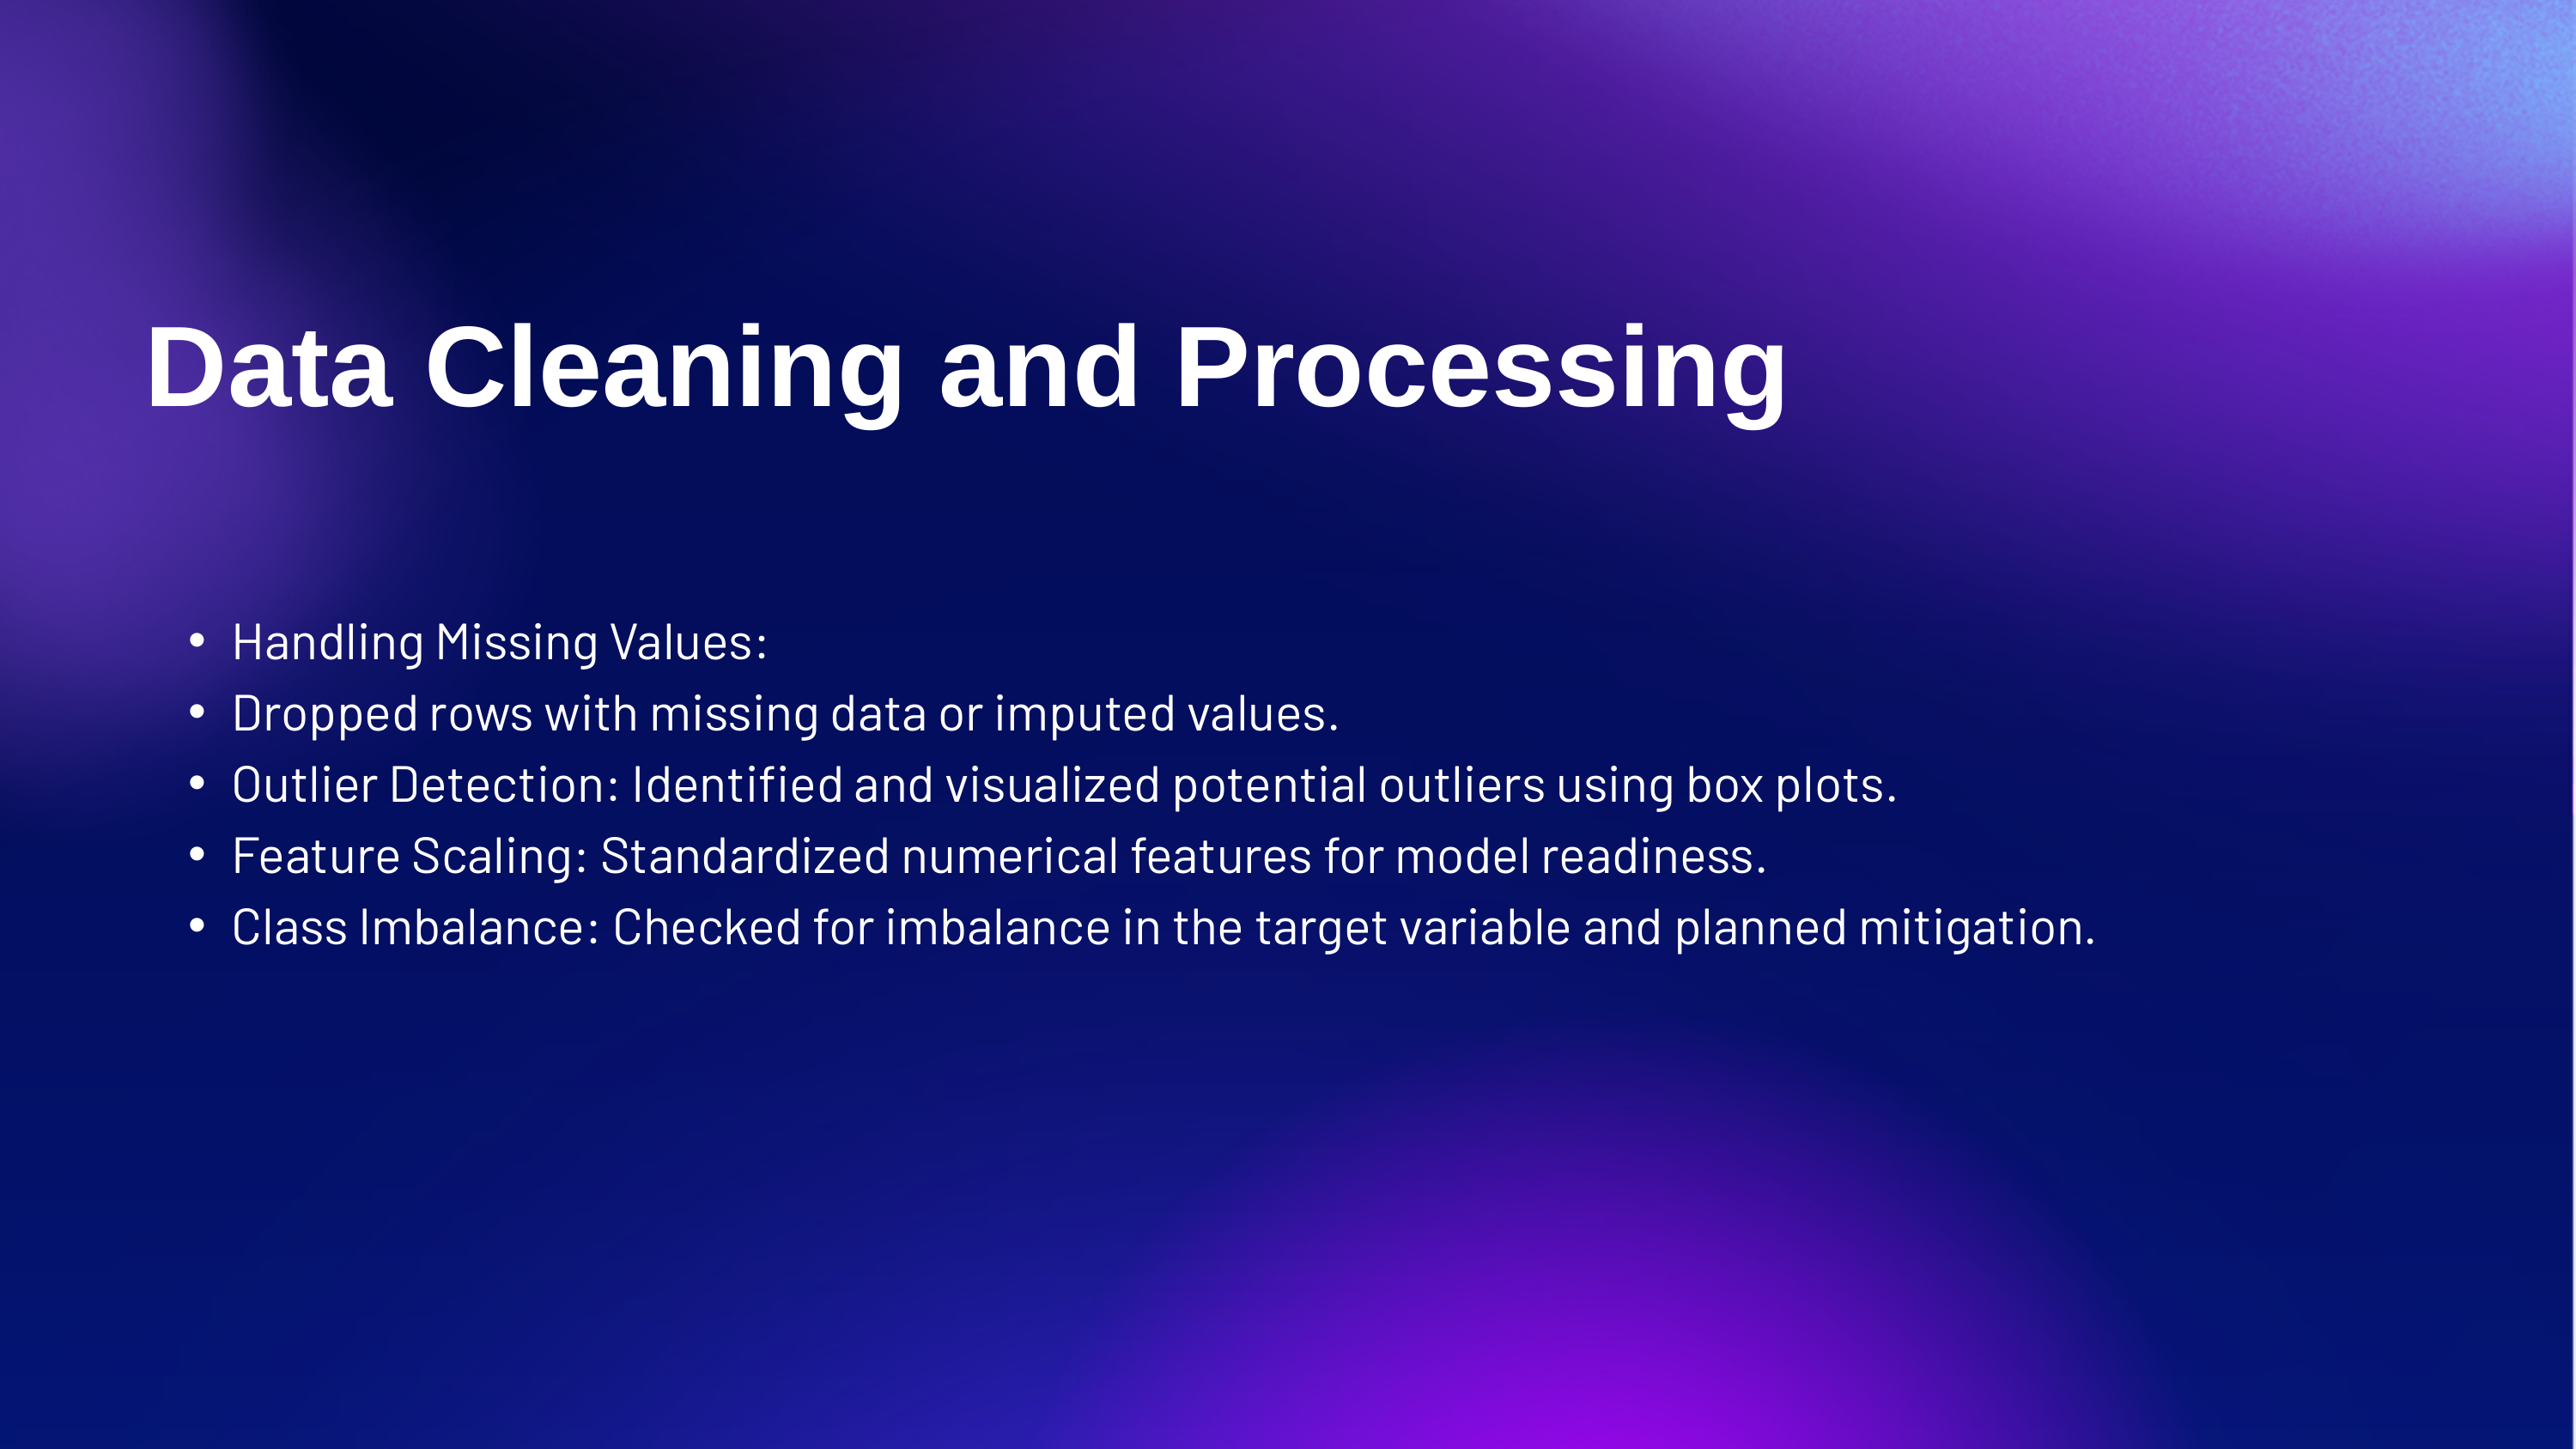

Data Cleaning and Processing
Handling Missing Values:
Dropped rows with missing data or imputed values.
Outlier Detection: Identified and visualized potential outliers using box plots.
Feature Scaling: Standardized numerical features for model readiness.
Class Imbalance: Checked for imbalance in the target variable and planned mitigation.